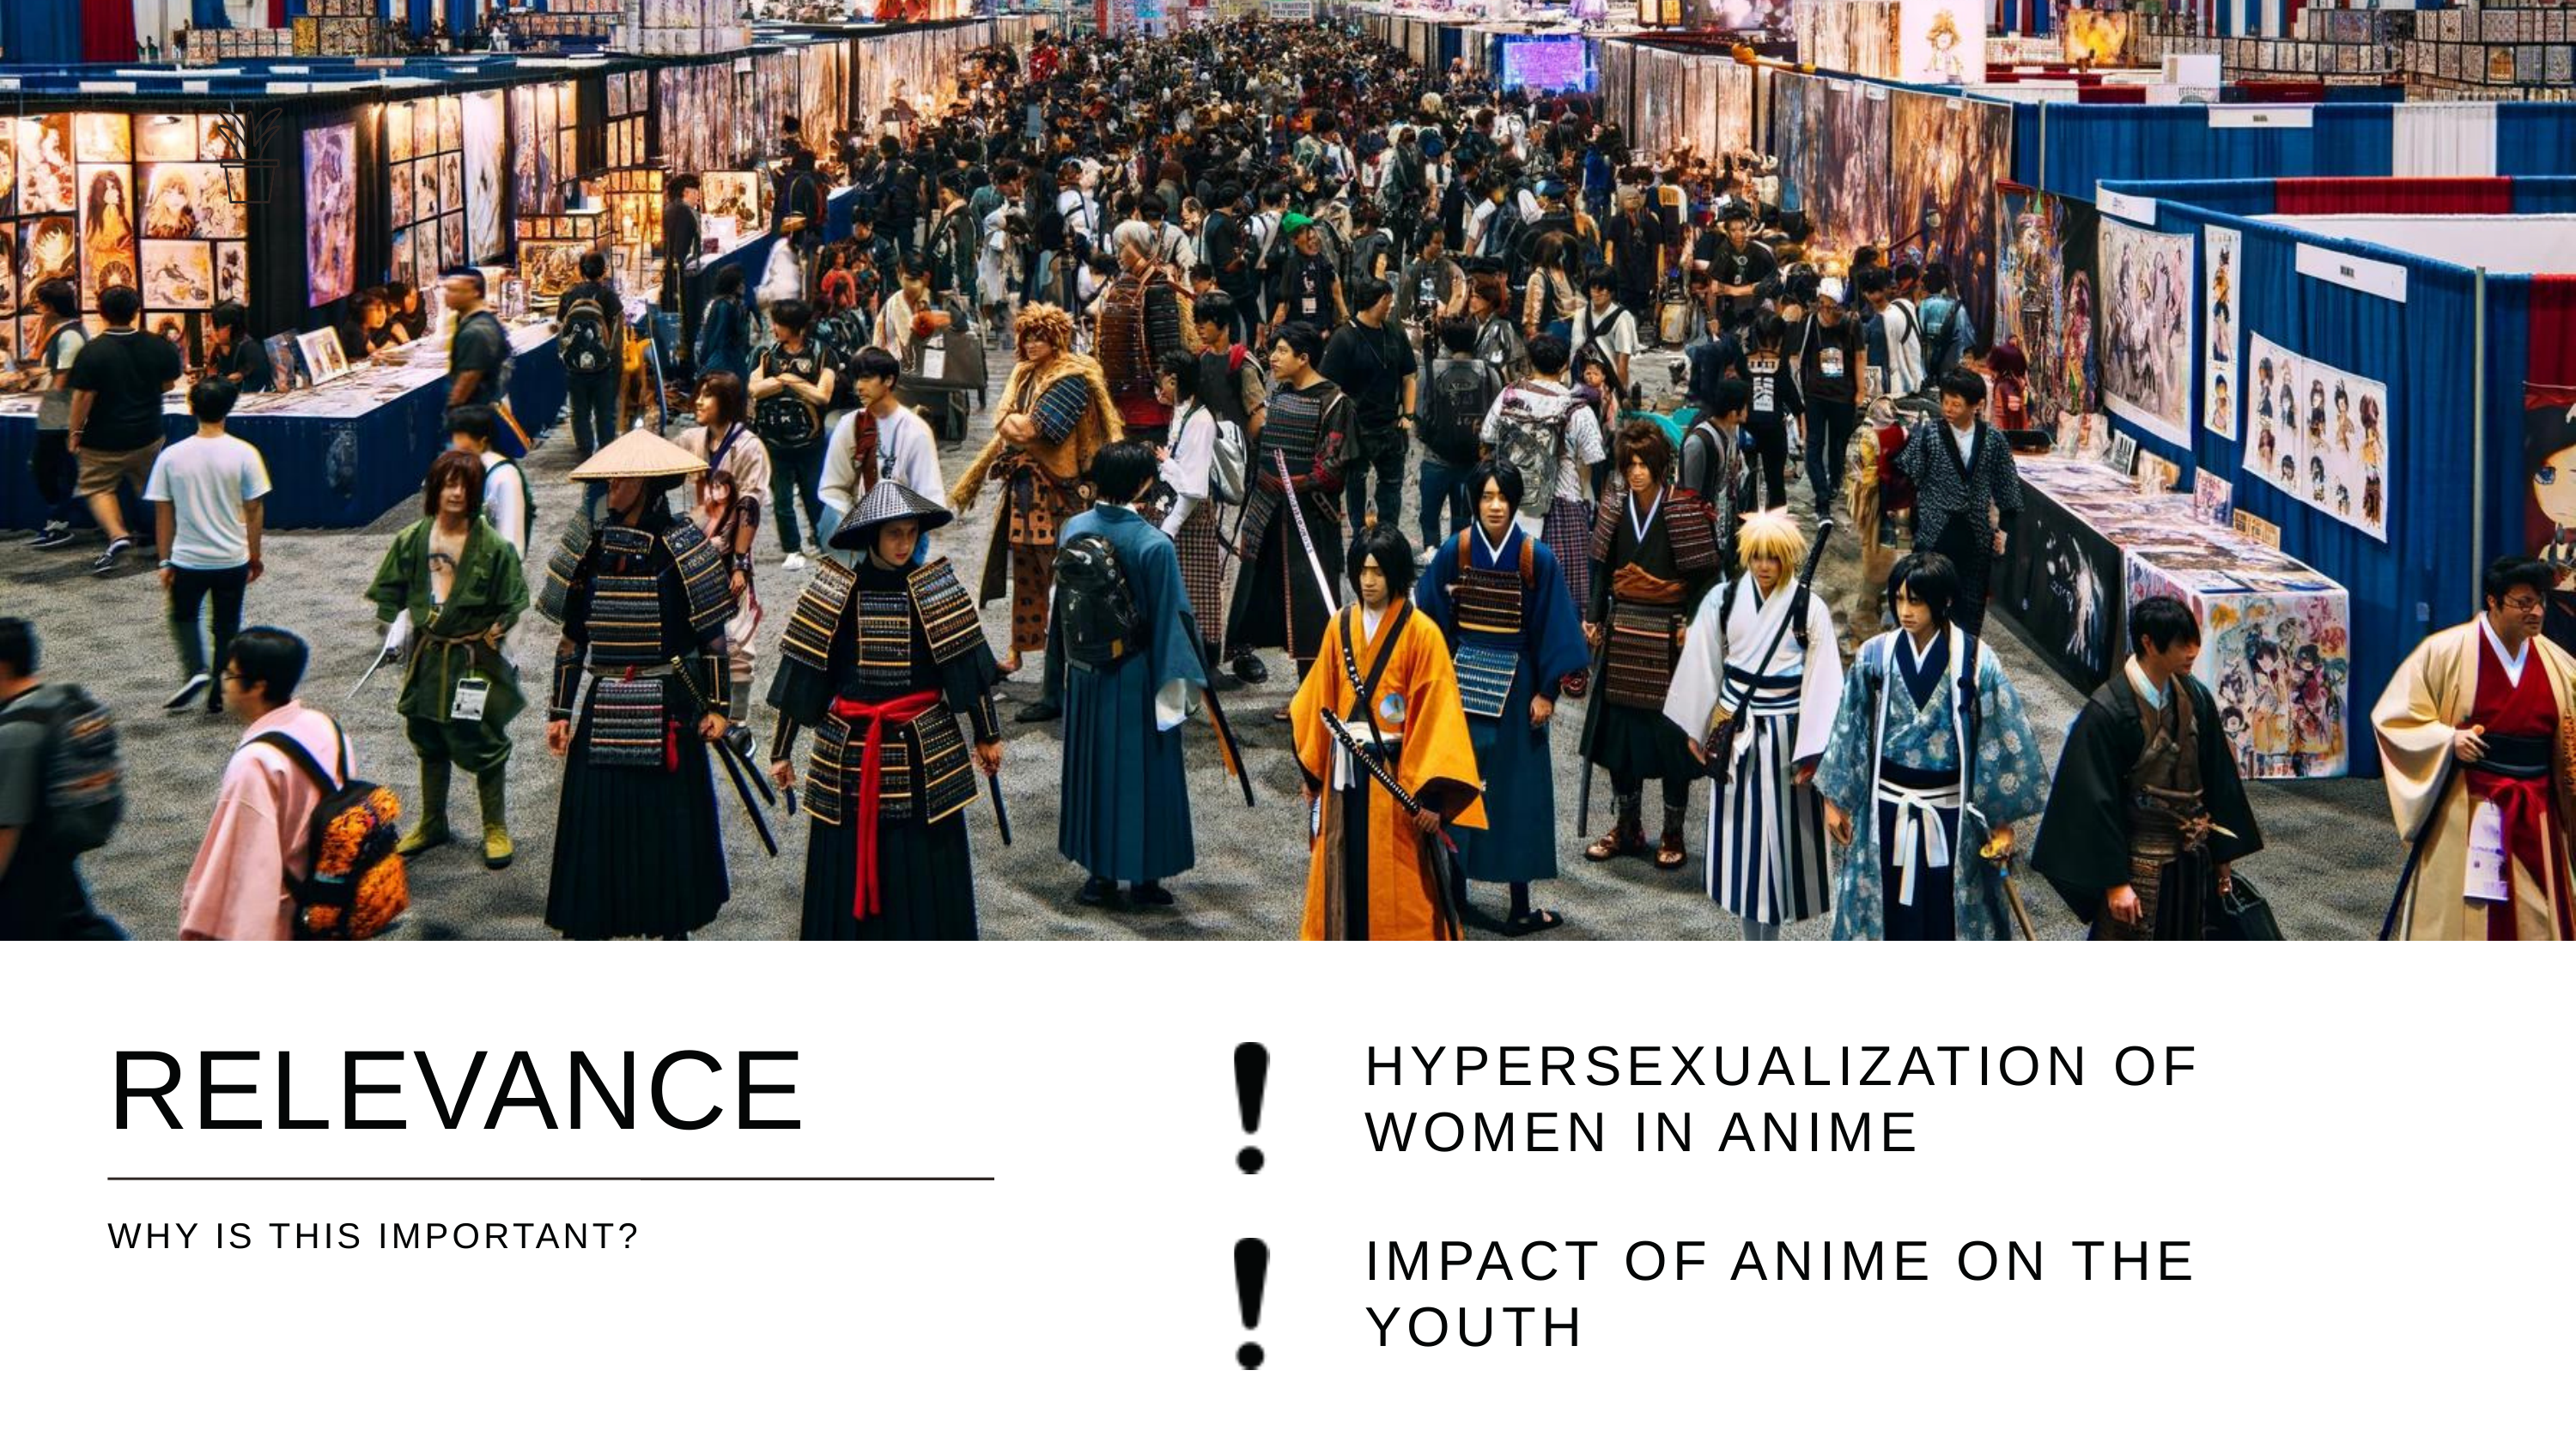

RELEVANCE
HYPERSEXUALIZATION OF WOMEN IN ANIME

WHY IS THIS IMPORTANT?
IMPACT OF ANIME ON THE YOUTH